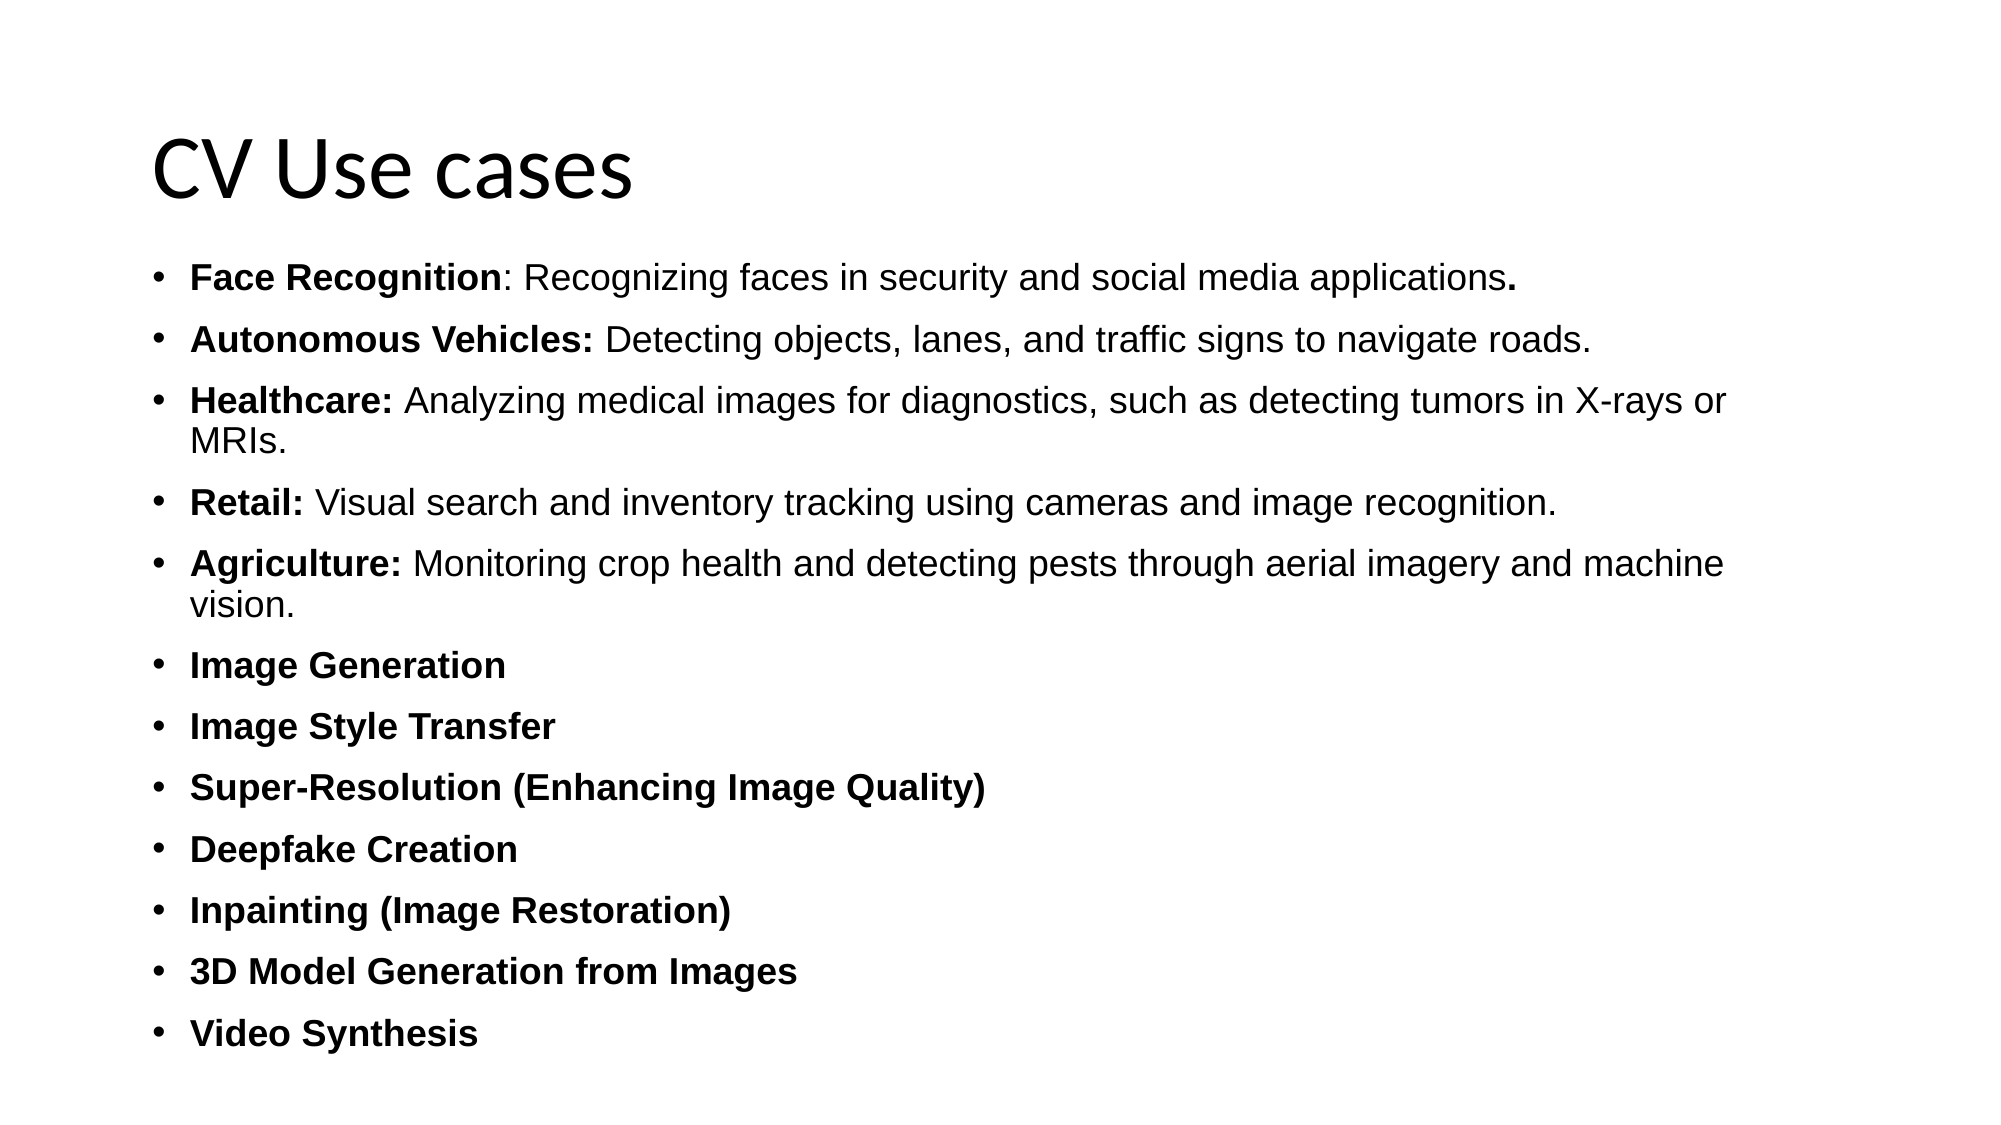

# CV Use cases
Face Recognition: Recognizing faces in security and social media applications.
Autonomous Vehicles: Detecting objects, lanes, and traffic signs to navigate roads.
Healthcare: Analyzing medical images for diagnostics, such as detecting tumors in X-rays or MRIs.
Retail: Visual search and inventory tracking using cameras and image recognition.
Agriculture: Monitoring crop health and detecting pests through aerial imagery and machine vision.
Image Generation
Image Style Transfer
Super-Resolution (Enhancing Image Quality)
Deepfake Creation
Inpainting (Image Restoration)
3D Model Generation from Images
Video Synthesis